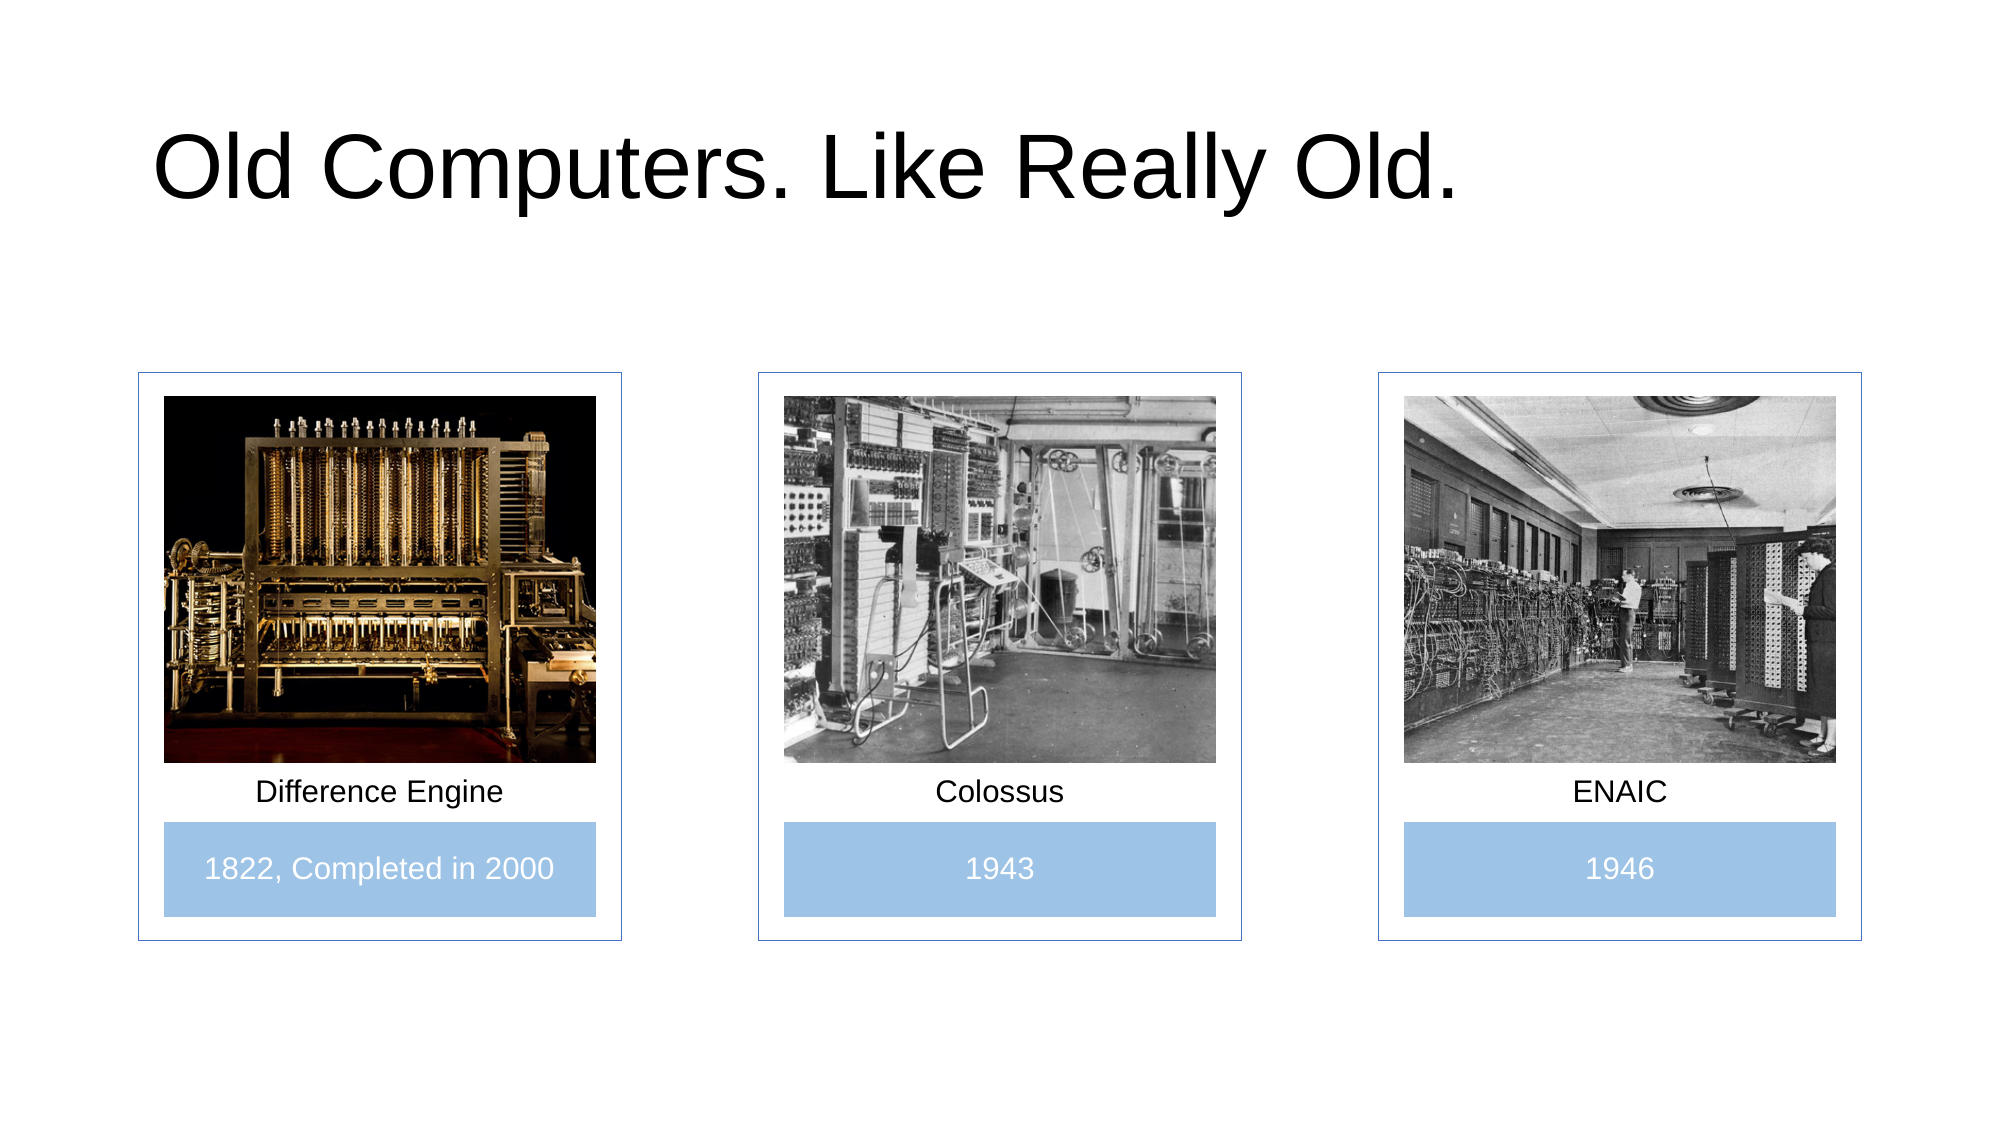

# Old Computers. Like Really Old.
1822, Completed in 2000
Difference Engine
1943
Colossus
1946
ENAIC